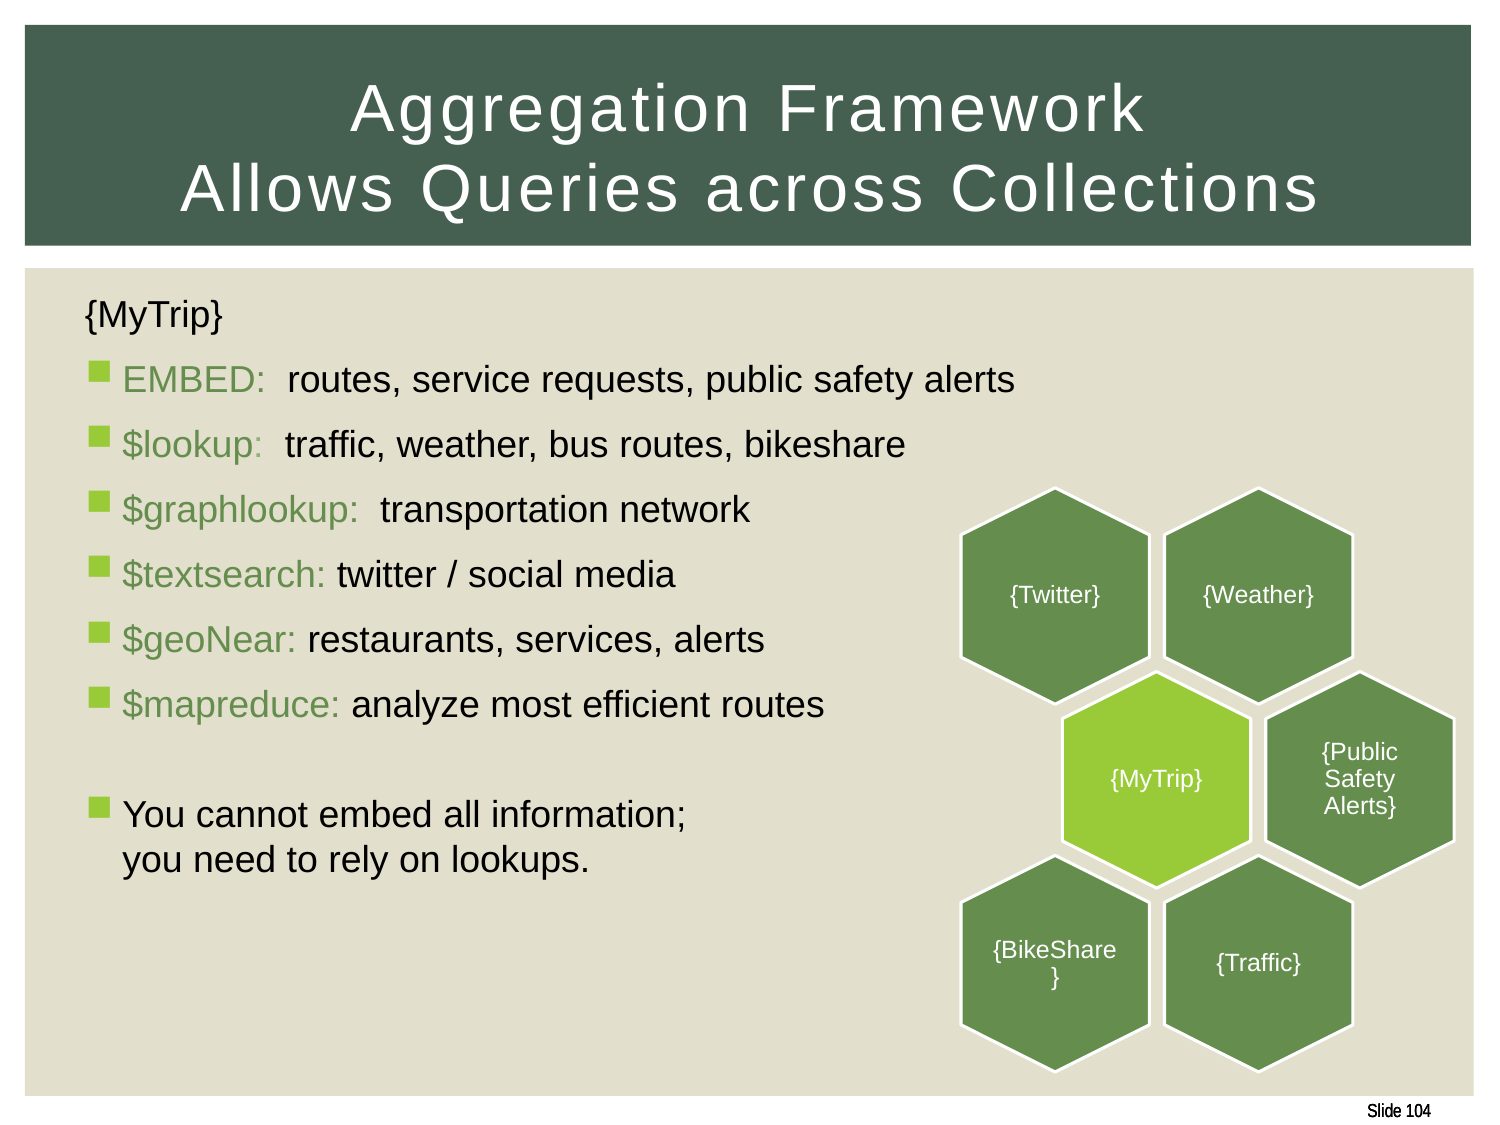

# Aggregation Framework Allows Queries across Collections
{MyTrip}
EMBED:  routes, service requests, public safety alerts
$lookup:  traffic, weather, bus routes, bikeshare
$graphlookup:  transportation network
$textsearch: twitter / social media
$geoNear: restaurants, services, alerts
$mapreduce: analyze most efficient routes
You cannot embed all information;
you need to rely on lookups.

{Weather}
{Twitter}
{MyTrip}
{Public Safety Alerts}
{Traffic}
{BikeShare}